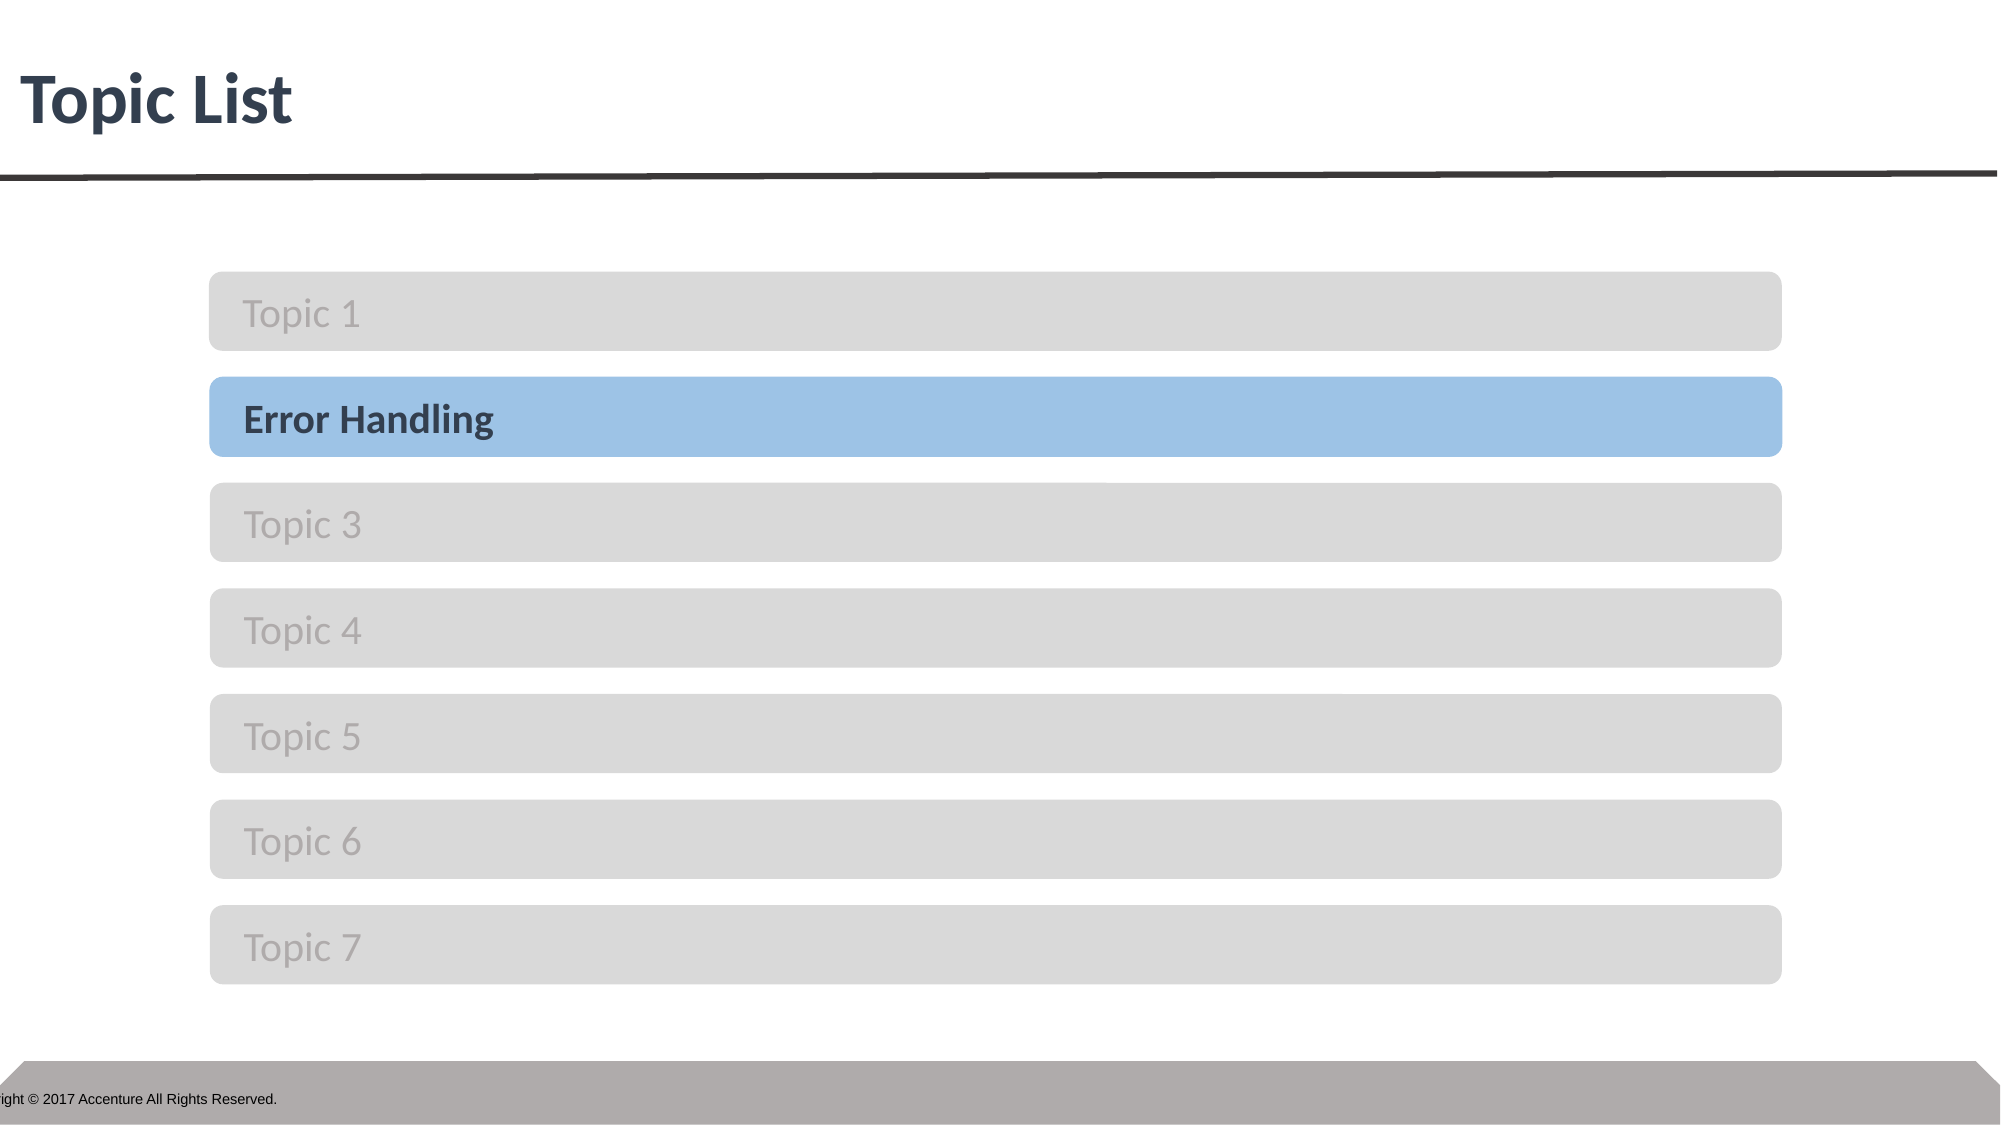

# Topic List
Topic 1
Error Handling
Topic 3
Topic 4
Topic 5
Topic 6
Topic 7